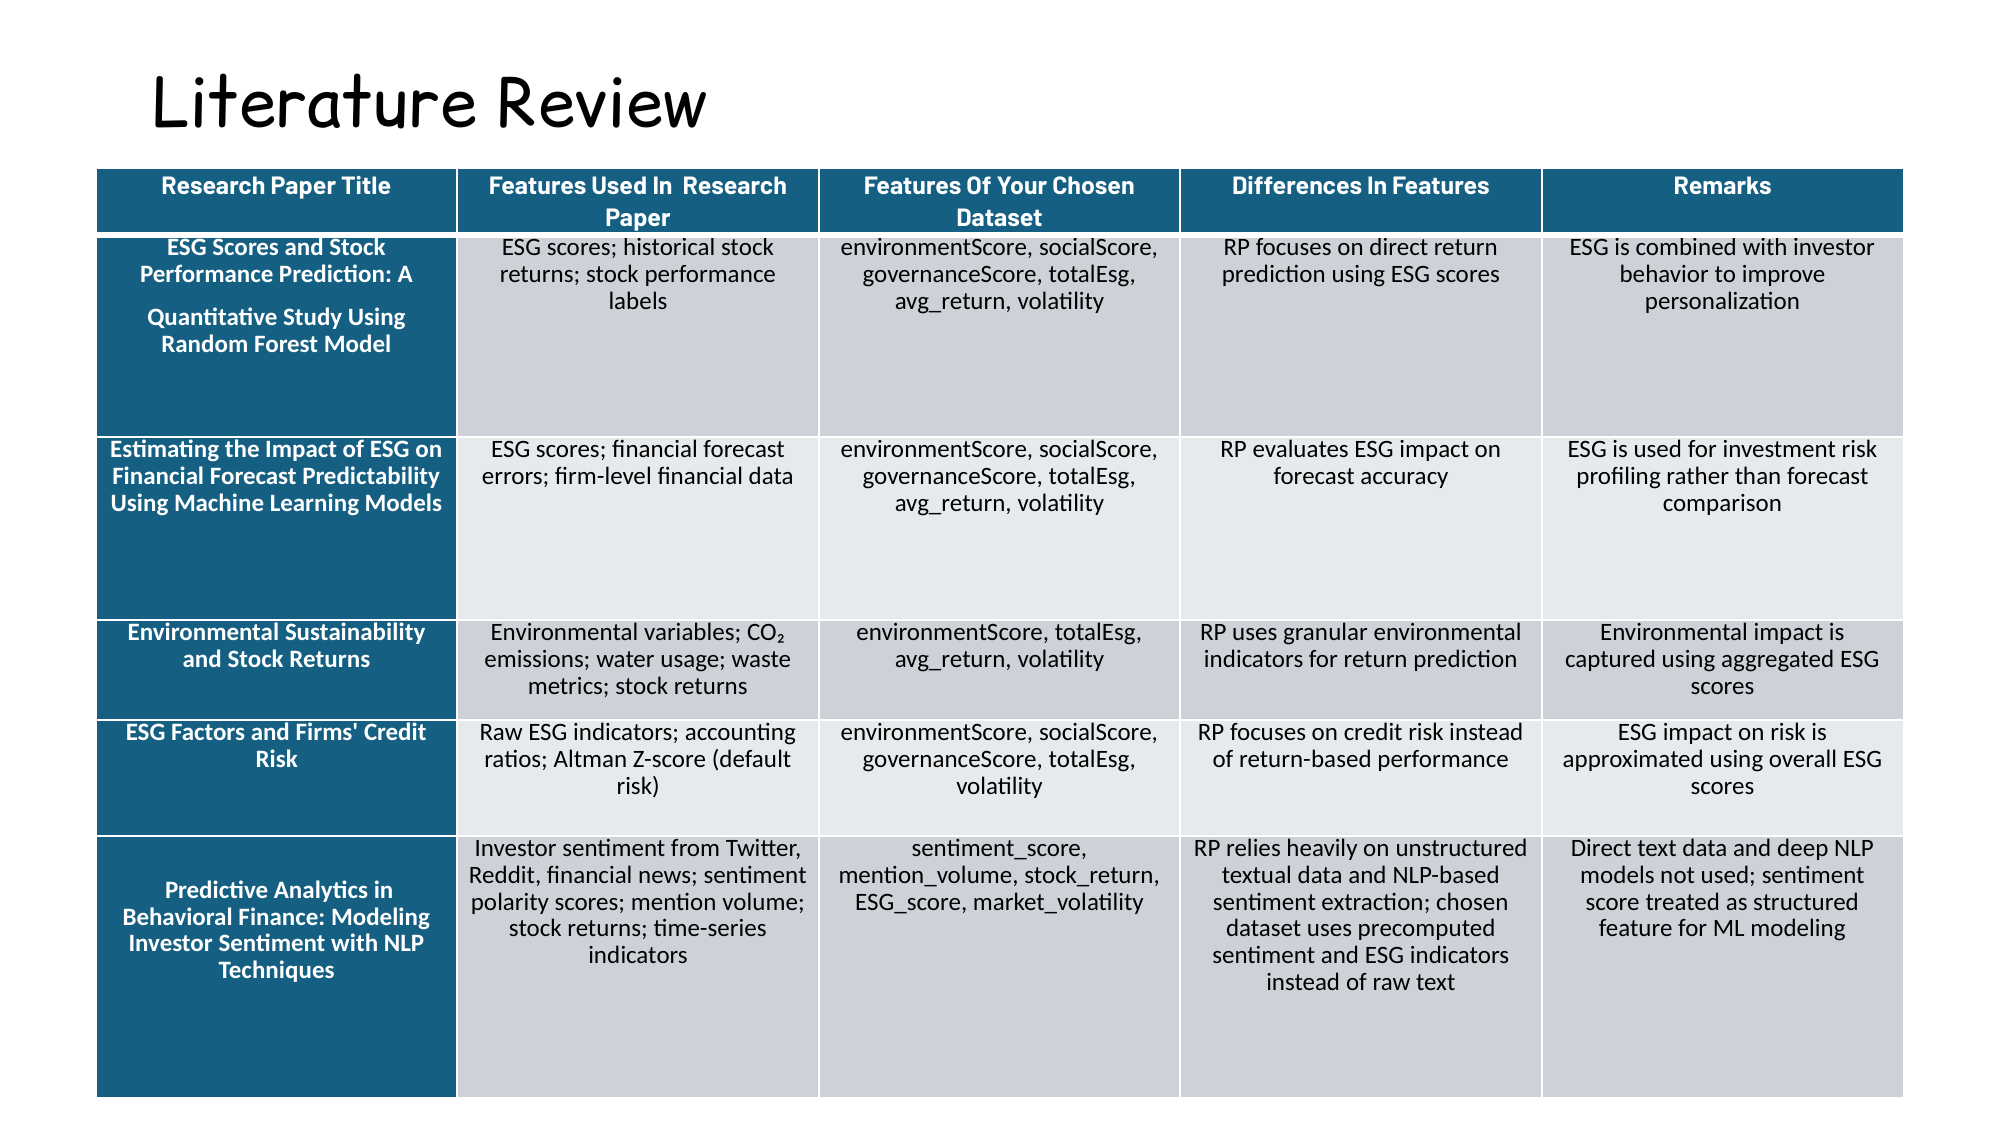

# Literature Review
| Research Paper Title | Features Used In Research Paper | Features Of Your Chosen Dataset | Differences In Features | Remarks |
| --- | --- | --- | --- | --- |
| ESG Scores and Stock Performance Prediction: A Quantitative Study Using Random Forest Model | ESG scores; historical stock returns; stock performance labels | environmentScore, socialScore, governanceScore, totalEsg, avg\_return, volatility | RP focuses on direct return prediction using ESG scores | ESG is combined with investor behavior to improve personalization |
| Estimating the Impact of ESG on Financial Forecast Predictability Using Machine Learning Models | ESG scores; financial forecast errors; firm-level financial data | environmentScore, socialScore, governanceScore, totalEsg, avg\_return, volatility | RP evaluates ESG impact on forecast accuracy | ESG is used for investment risk profiling rather than forecast comparison |
| Environmental Sustainability and Stock Returns | Environmental variables; CO₂ emissions; water usage; waste metrics; stock returns | environmentScore, totalEsg, avg\_return, volatility | RP uses granular environmental indicators for return prediction | Environmental impact is captured using aggregated ESG scores |
| ESG Factors and Firms' Credit Risk | Raw ESG indicators; accounting ratios; Altman Z-score (default risk) | environmentScore, socialScore, governanceScore, totalEsg, volatility | RP focuses on credit risk instead of return-based performance | ESG impact on risk is approximated using overall ESG scores |
| Predictive Analytics in Behavioral Finance: Modeling Investor Sentiment with NLP Techniques | Investor sentiment from Twitter, Reddit, financial news; sentiment polarity scores; mention volume; stock returns; time-series indicators | sentiment\_score, mention\_volume, stock\_return, ESG\_score, market\_volatility | RP relies heavily on unstructured textual data and NLP-based sentiment extraction; chosen dataset uses precomputed sentiment and ESG indicators instead of raw text | Direct text data and deep NLP models not used; sentiment score treated as structured feature for ML modeling |